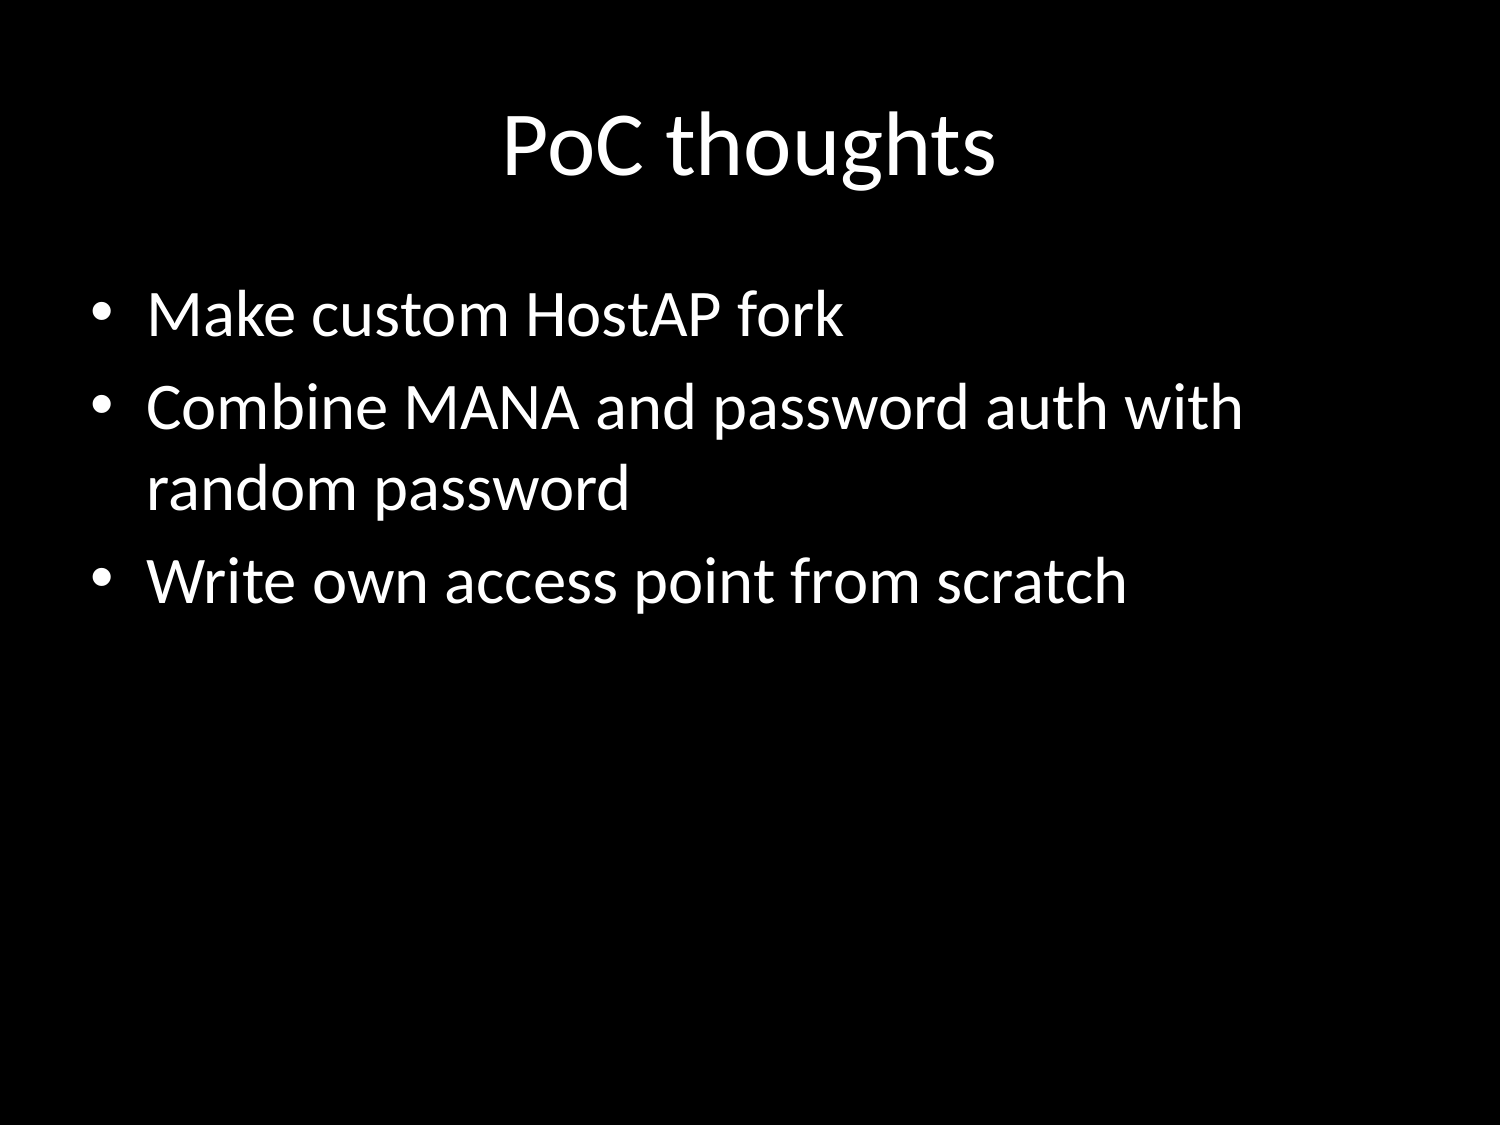

# PoC thoughts
Make custom HostAP fork
Combine MANA and password auth with random password
Write own access point from scratch